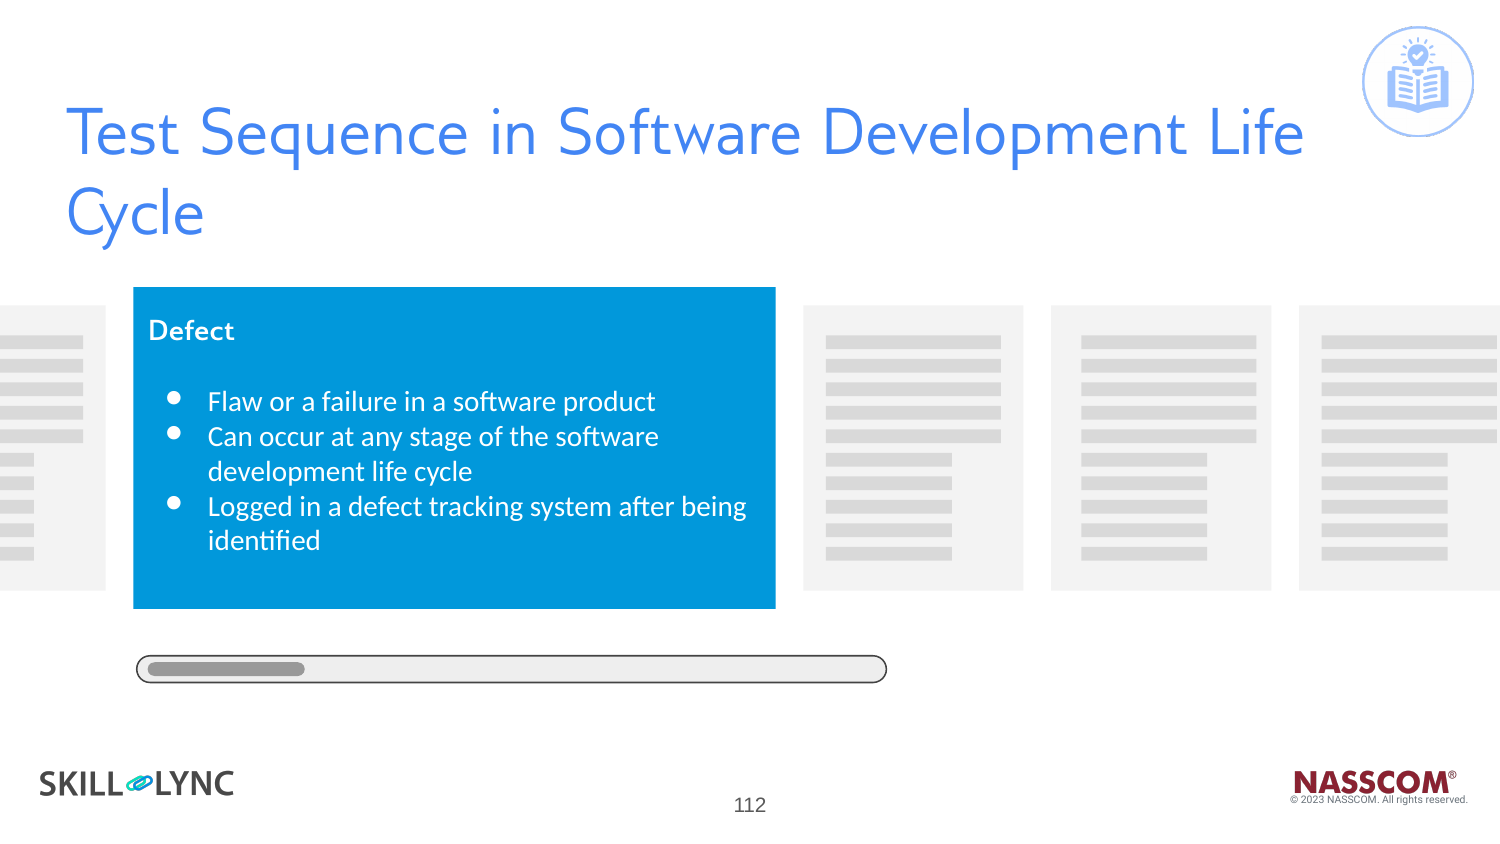

# Test Sequence in Software Development Life Cycle

Defect

Flaw or a failure in a software product
Can occur at any stage of the software development life cycle
Logged in a defect tracking system after being identified

112